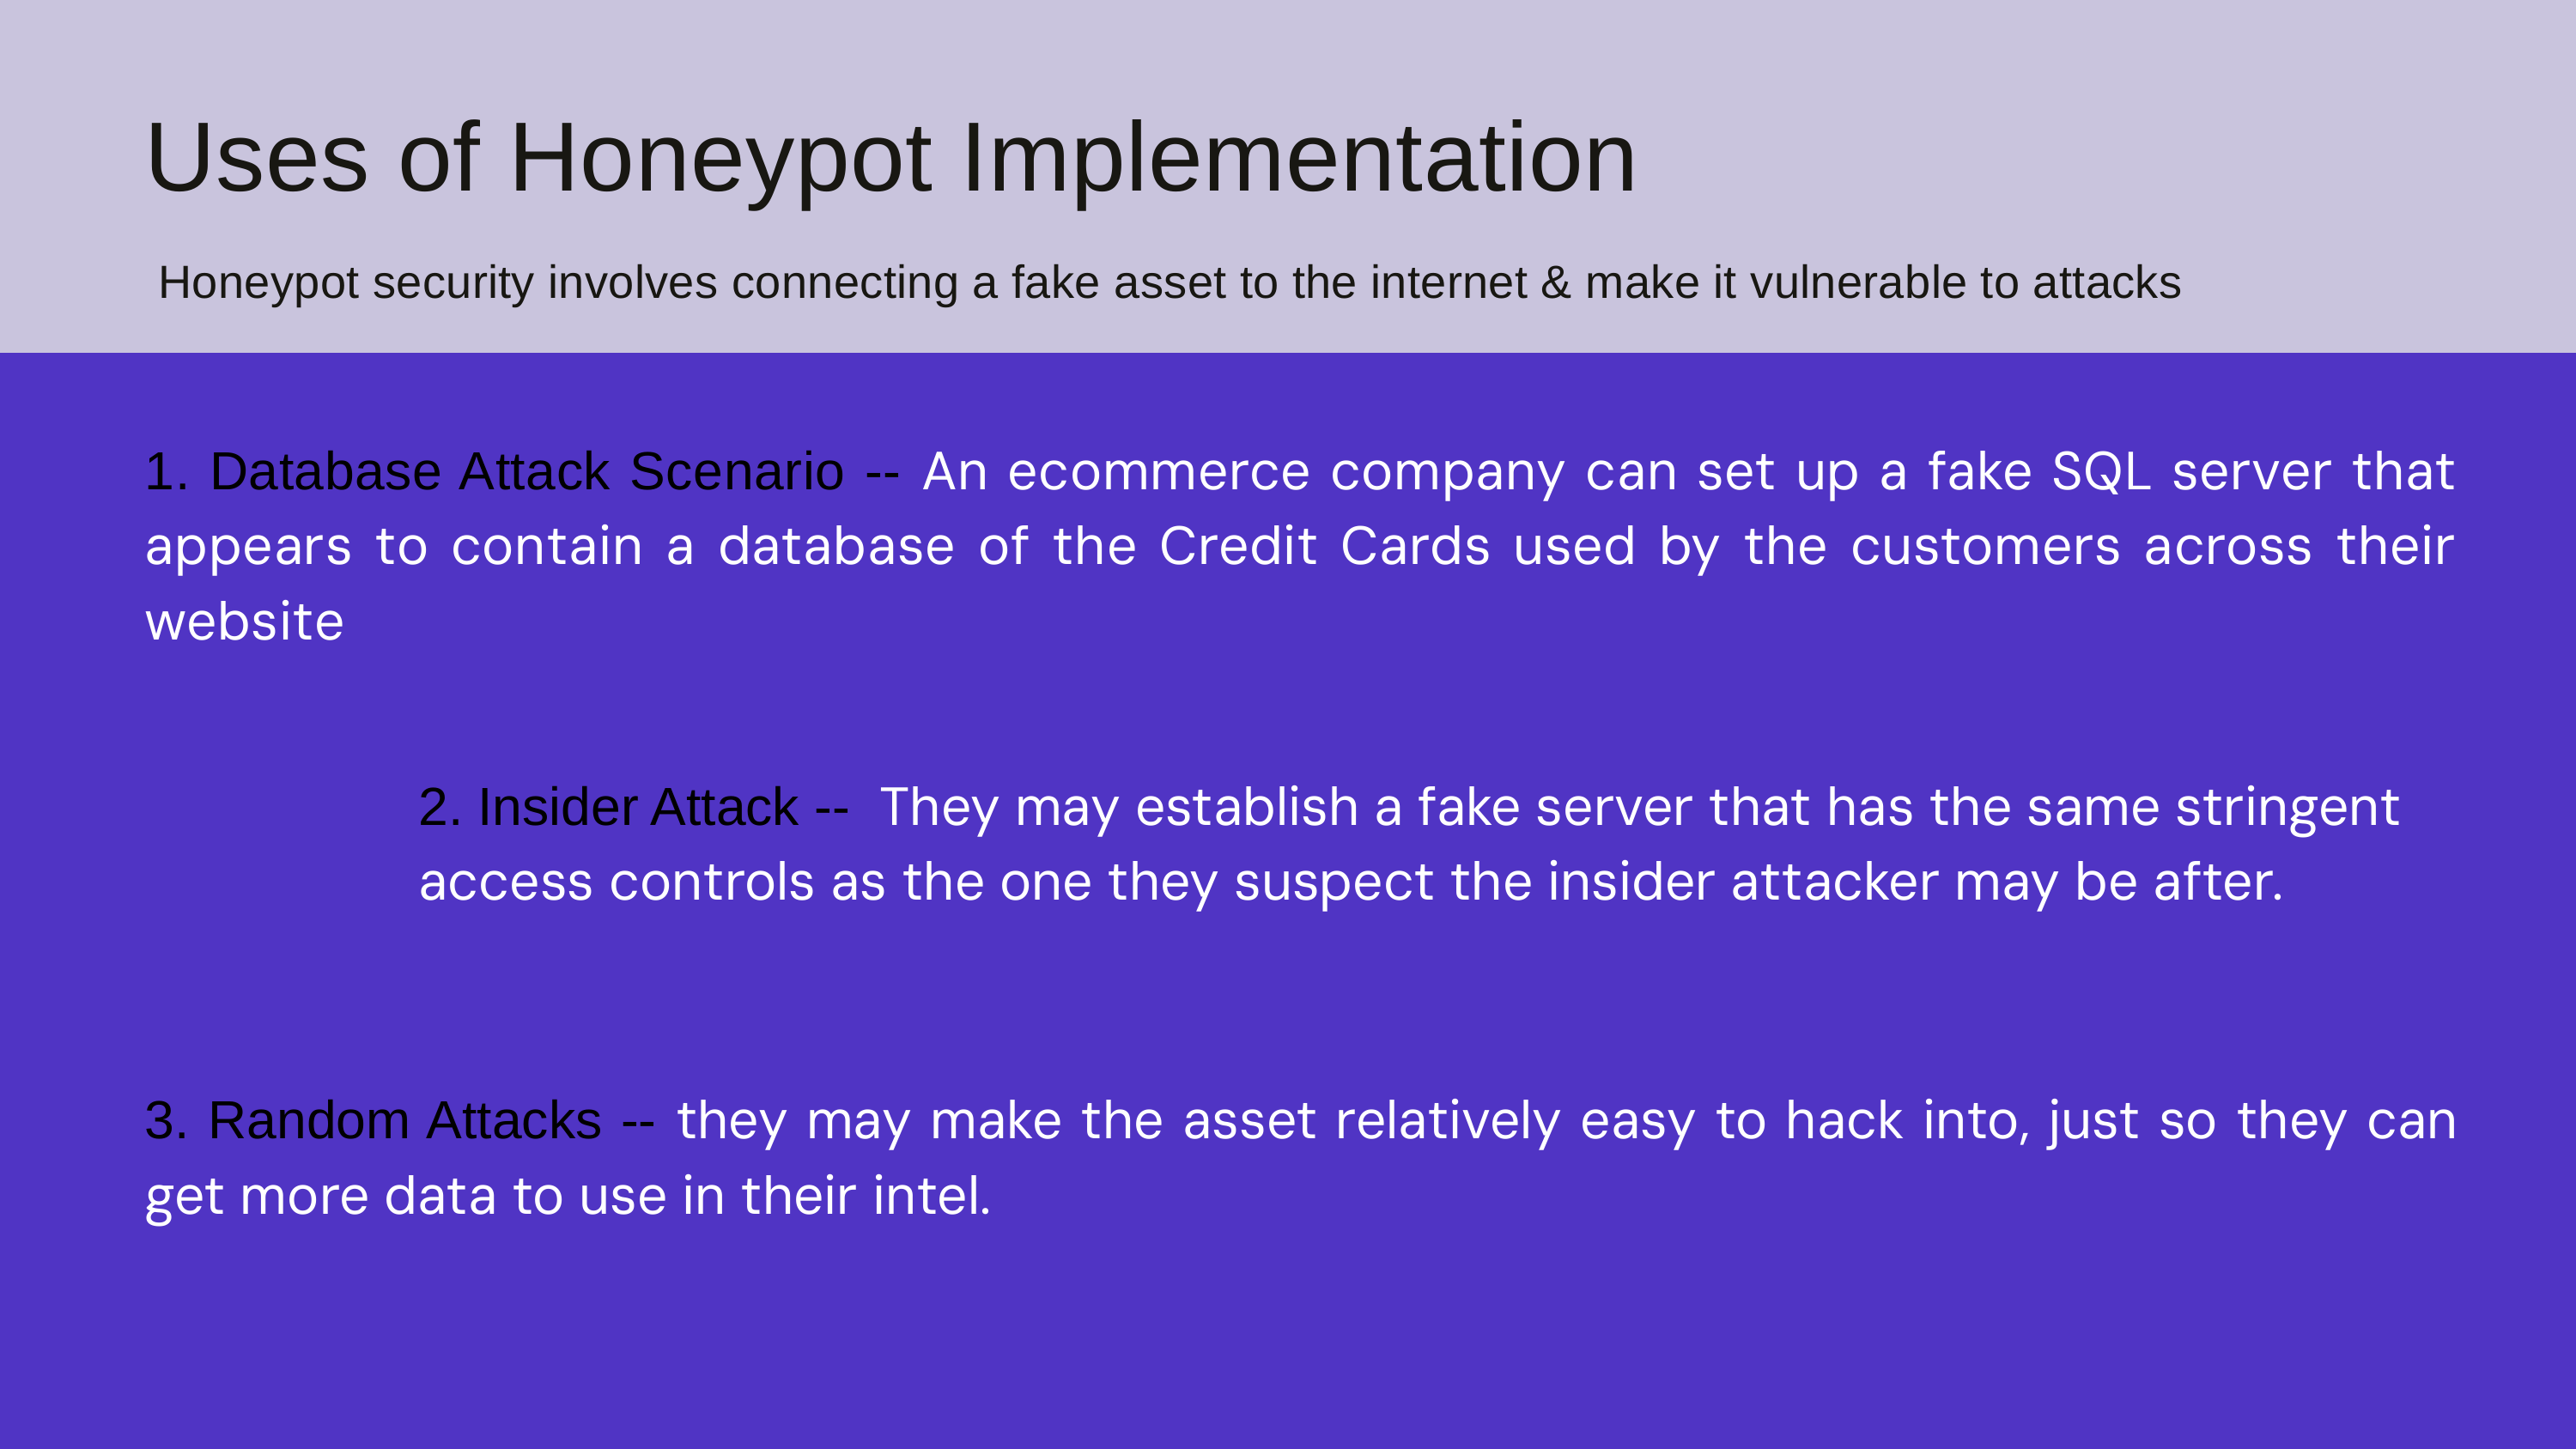

Uses of Honeypot Implementation
 Honeypot security involves connecting a fake asset to the internet & make it vulnerable to attacks
1. Database Attack Scenario -- An ecommerce company can set up a fake SQL server that appears to contain a database of the Credit Cards used by the customers across their website

2. Insider Attack --  They may establish a fake server that has the same stringent access controls as the one they suspect the insider attacker may be after.
3. Random Attacks -- they may make the asset relatively easy to hack into, just so they can get more data to use in their intel.